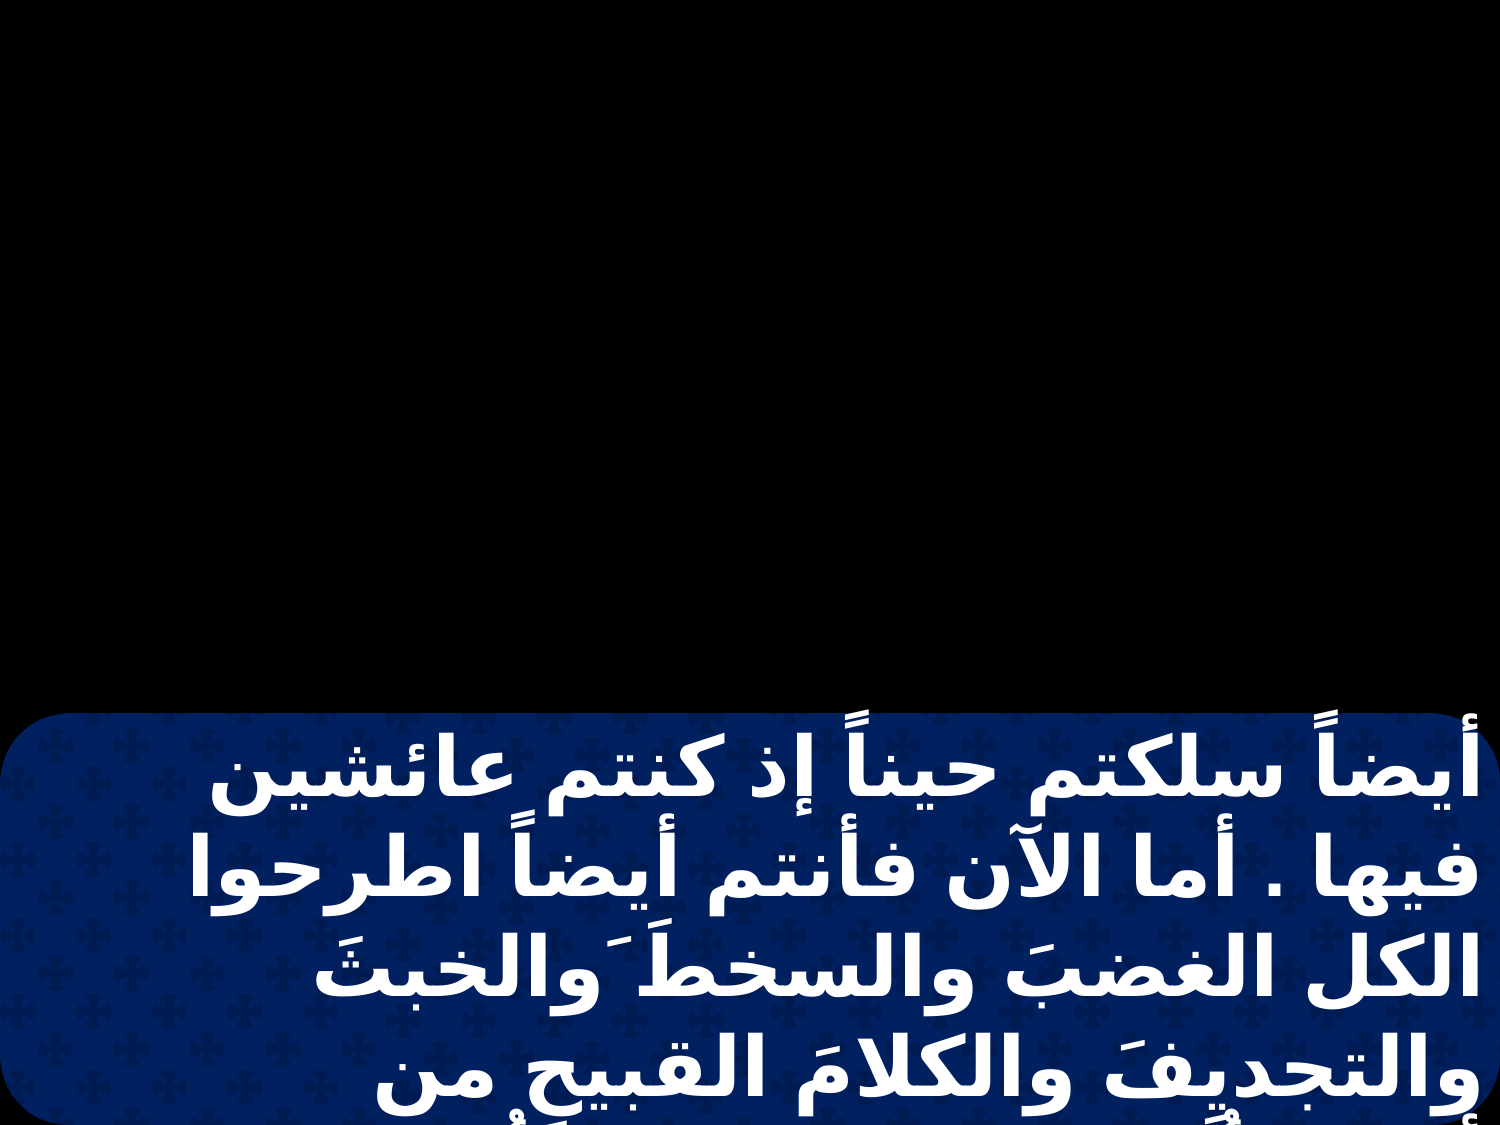

أيضاً سلكتم حيناً إذ كنتم عائشين فيها . أما الآن فأنتم أيضاً اطرحوا الكل الغضبَ والسخطَ َوالخبثَ والتجديِفَ والكلامَ القبيحِ من أفواهكُم . ولا يَكذب بعضكُم على بعضٍ بل اخلعوا